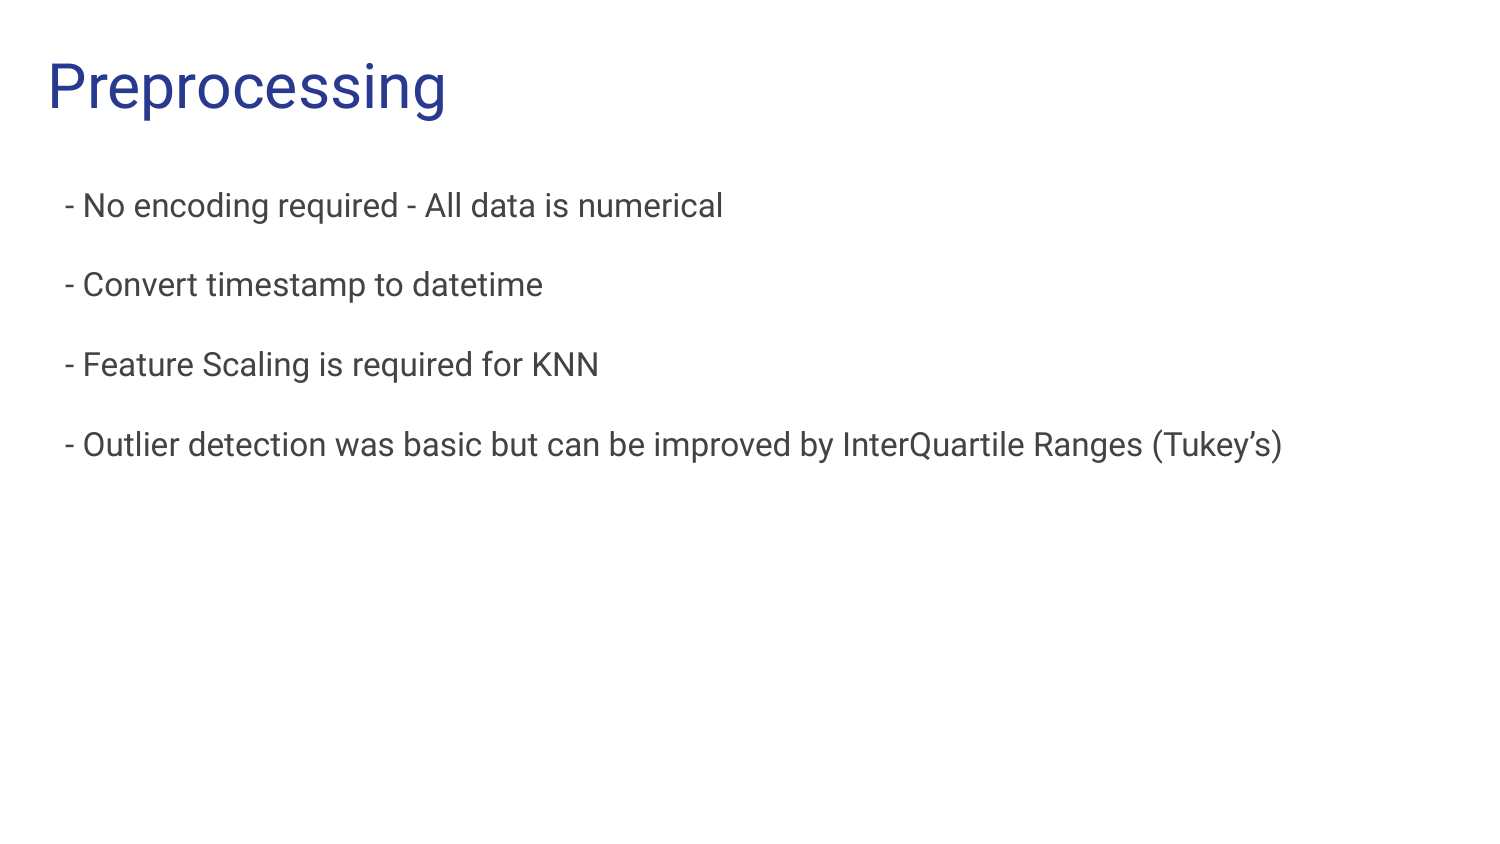

# Preprocessing
- No encoding required - All data is numerical

- Convert timestamp to datetime

- Feature Scaling is required for KNN

- Outlier detection was basic but can be improved by InterQuartile Ranges (Tukey’s)